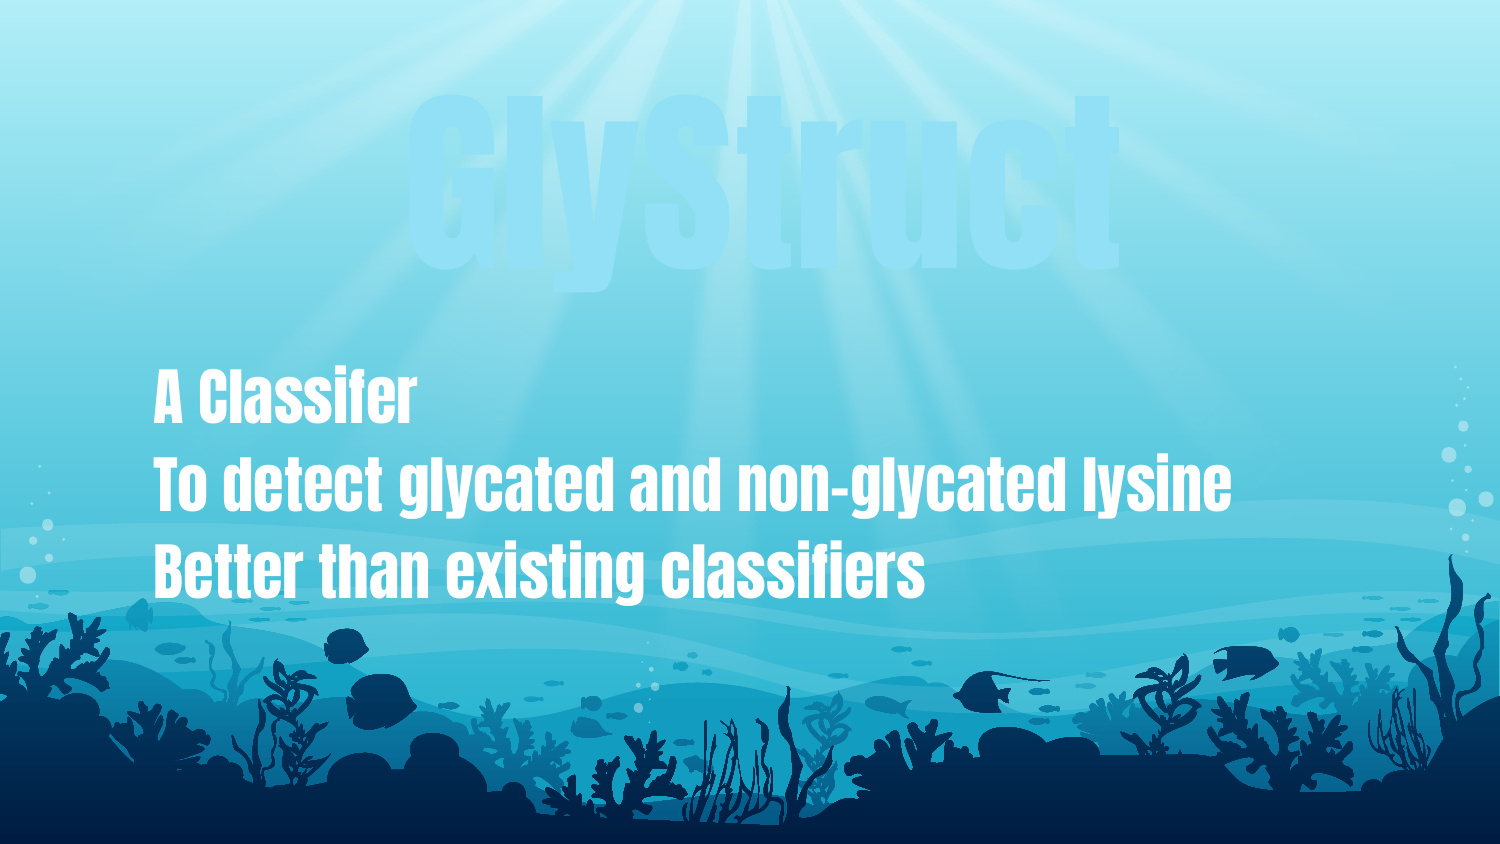

10
GlyStruct

A Classifer
To detect glycated and non-glycated lysine
Better than existing classifiers